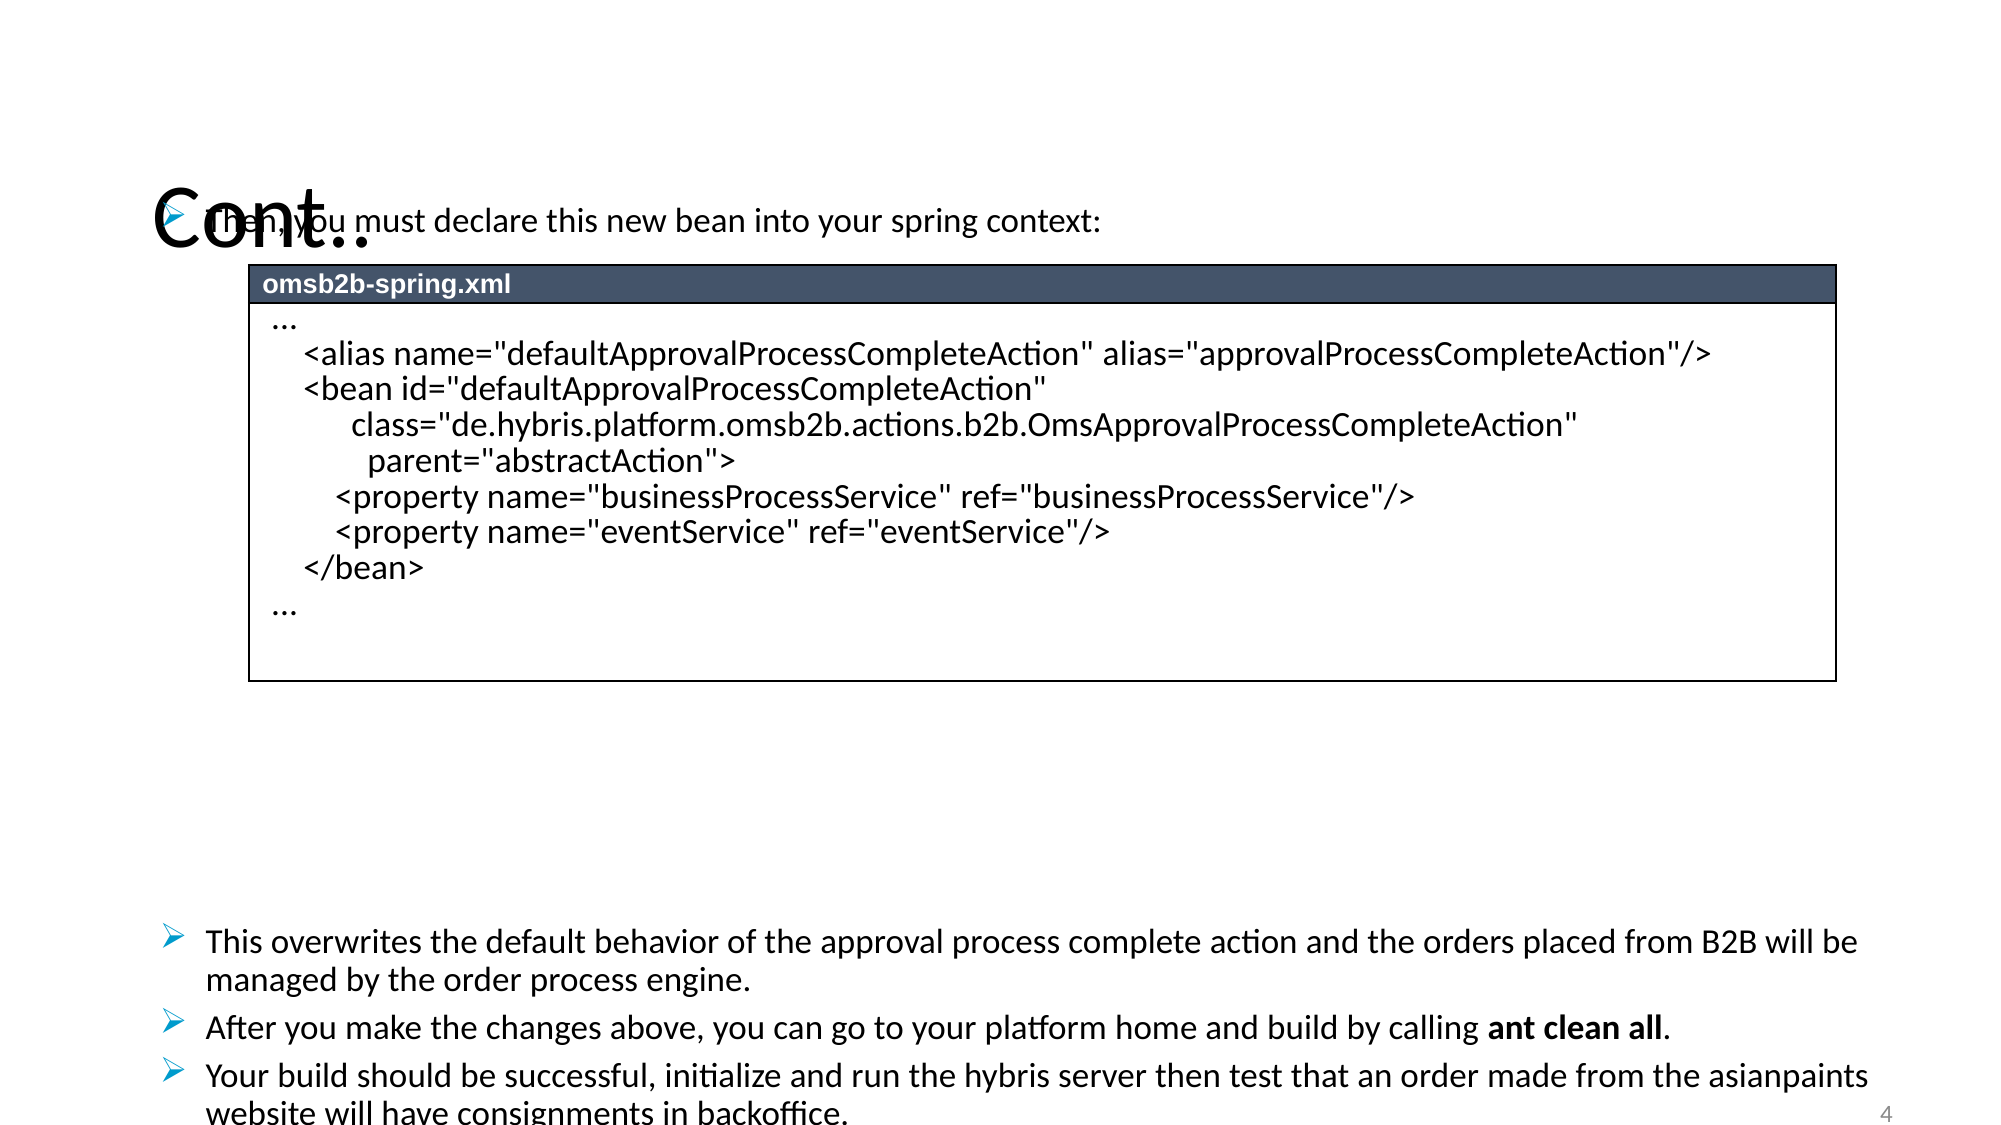

# Cont..
Then, you must declare this new bean into your spring context:

This overwrites the default behavior of the approval process complete action and the orders placed from B2B will be managed by the order process engine.
After you make the changes above, you can go to your platform home and build by calling ant clean all.
Your build should be successful, initialize and run the hybris server then test that an order made from the asianpaints website will have consignments in backoffice.

| omsb2b-spring.xml |
| --- |
| ...     <alias name="defaultApprovalProcessCompleteAction" alias="approvalProcessCompleteAction"/>     <bean id="defaultApprovalProcessCompleteAction"           class="de.hybris.platform.omsb2b.actions.b2b.OmsApprovalProcessCompleteAction"             parent="abstractAction">         <property name="businessProcessService" ref="businessProcessService"/>         <property name="eventService" ref="eventService"/>     </bean> ... |
43